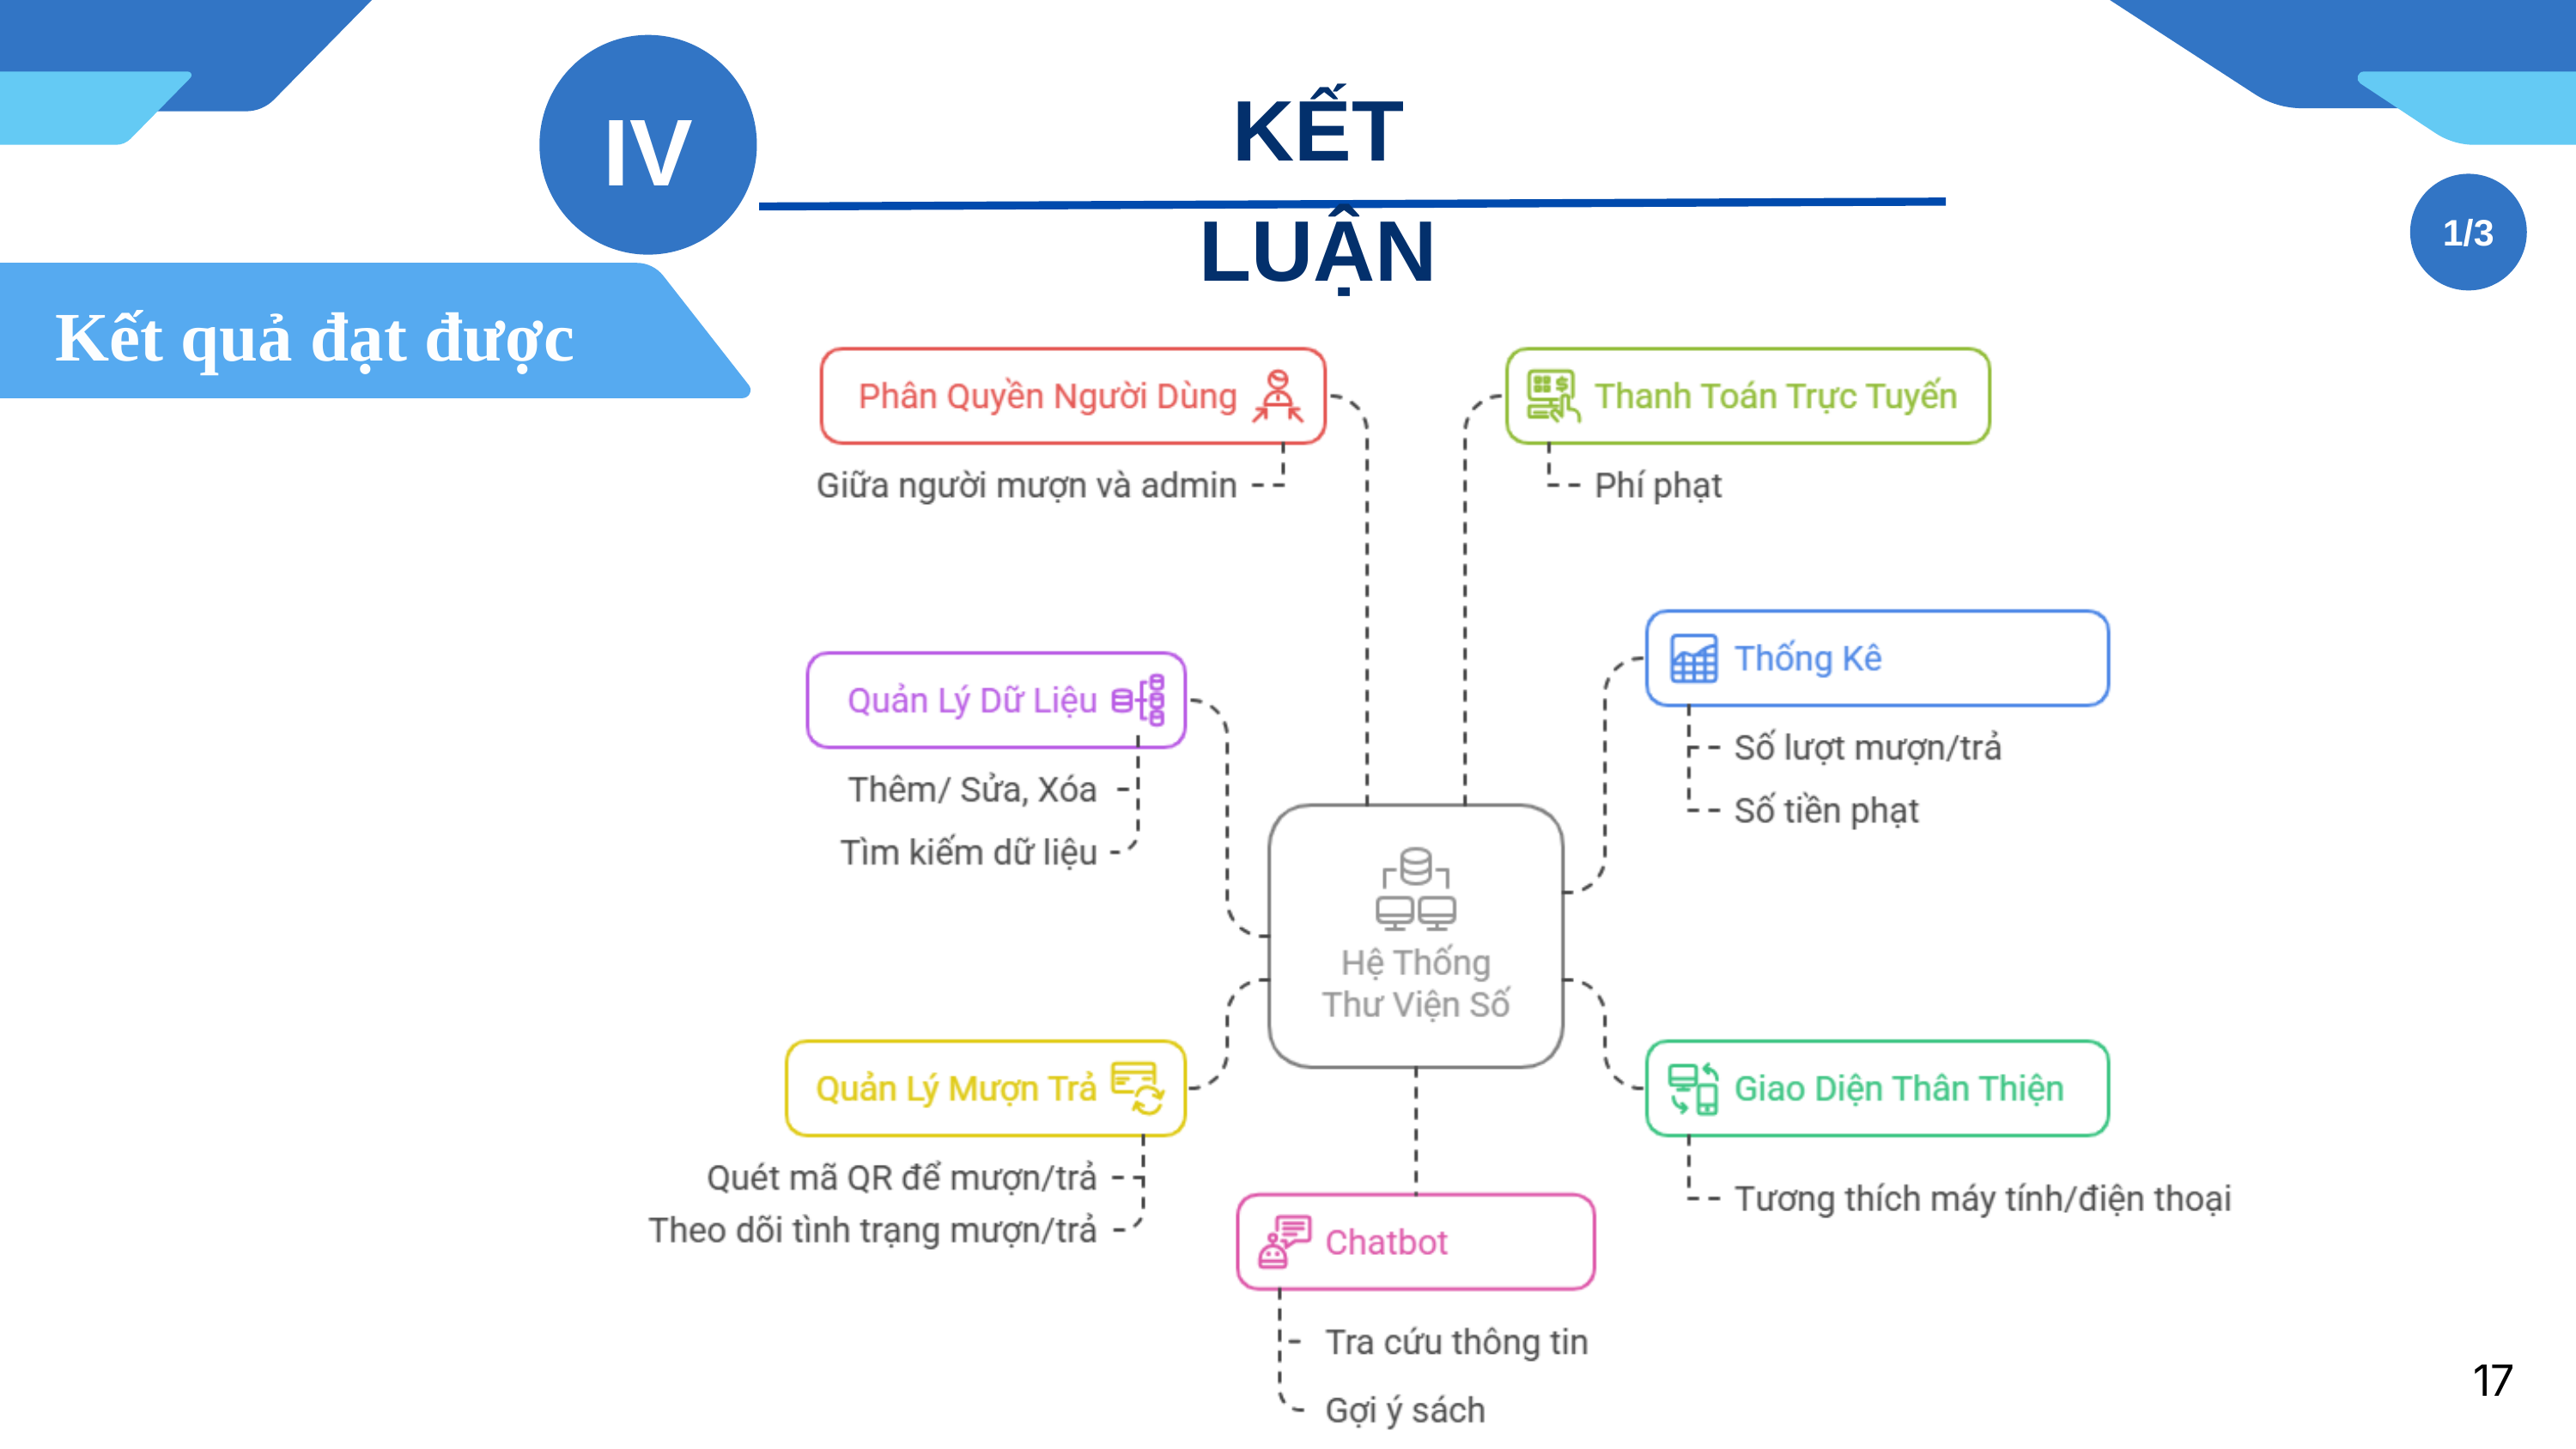

IV
KẾT LUẬN

1/3

Kết quả đạt được

17